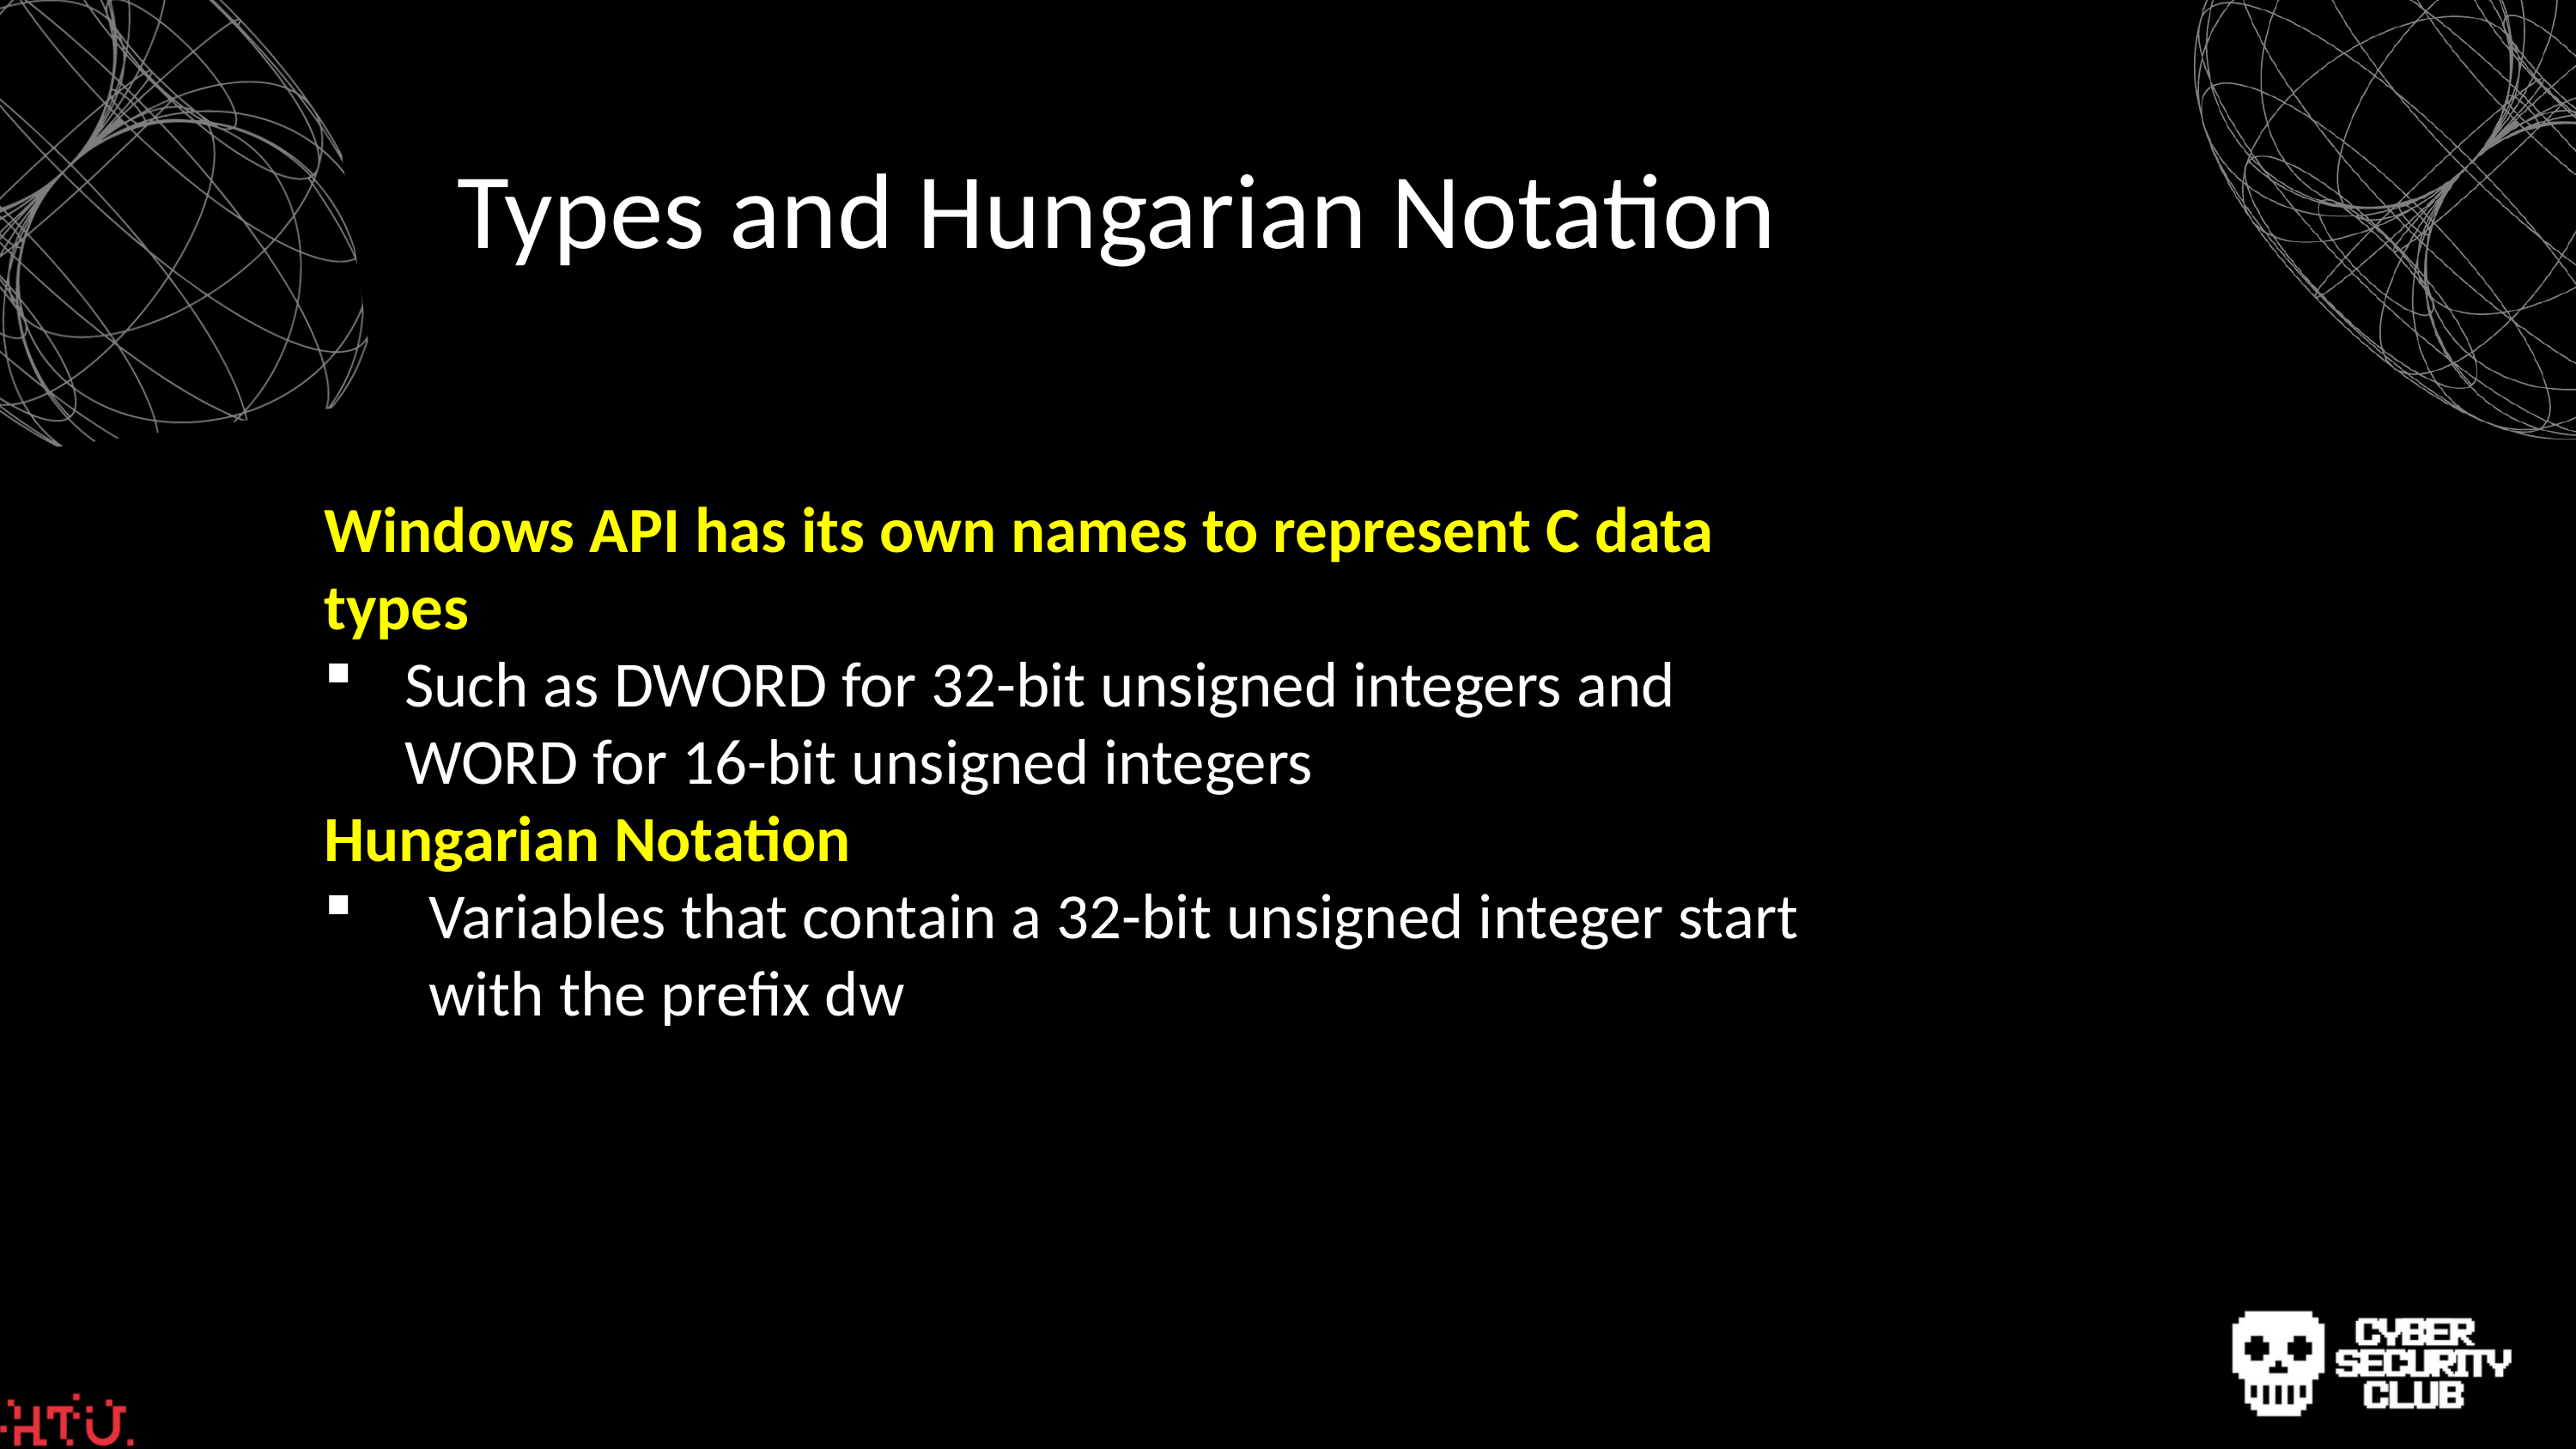

Types and Hungarian Notation
Windows API has its own names to represent C data types
Such as DWORD for 32-bit unsigned integers and WORD for 16-bit unsigned integers
Hungarian Notation
Variables that contain a 32-bit unsigned integer start with the prefix dw